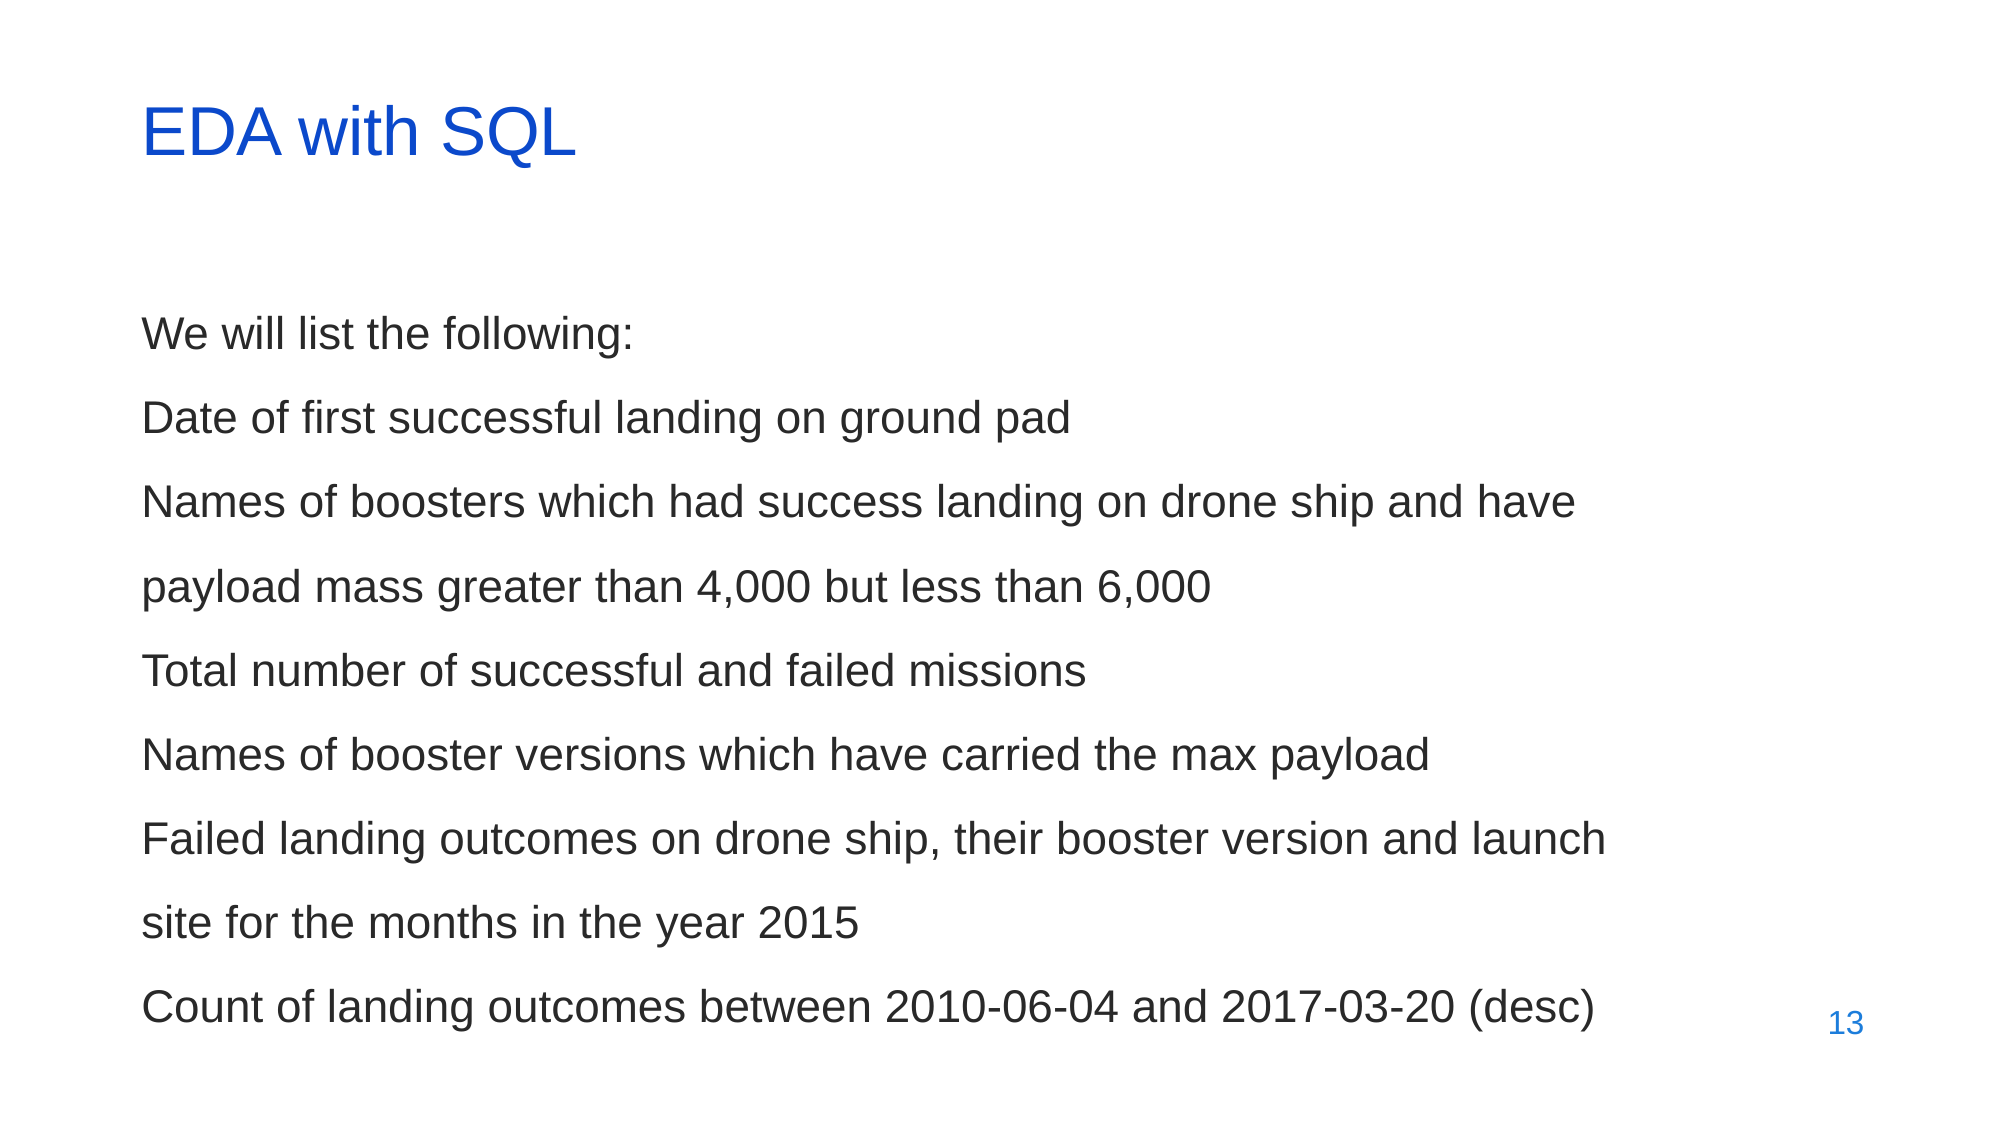

EDA with SQL
We will list the following:
Date of first successful landing on ground pad
Names of boosters which had success landing on drone ship and have
payload mass greater than 4,000 but less than 6,000
Total number of successful and failed missions
Names of booster versions which have carried the max payload
Failed landing outcomes on drone ship, their booster version and launch
site for the months in the year 2015
Count of landing outcomes between 2010-06-04 and 2017-03-20 (desc)

13